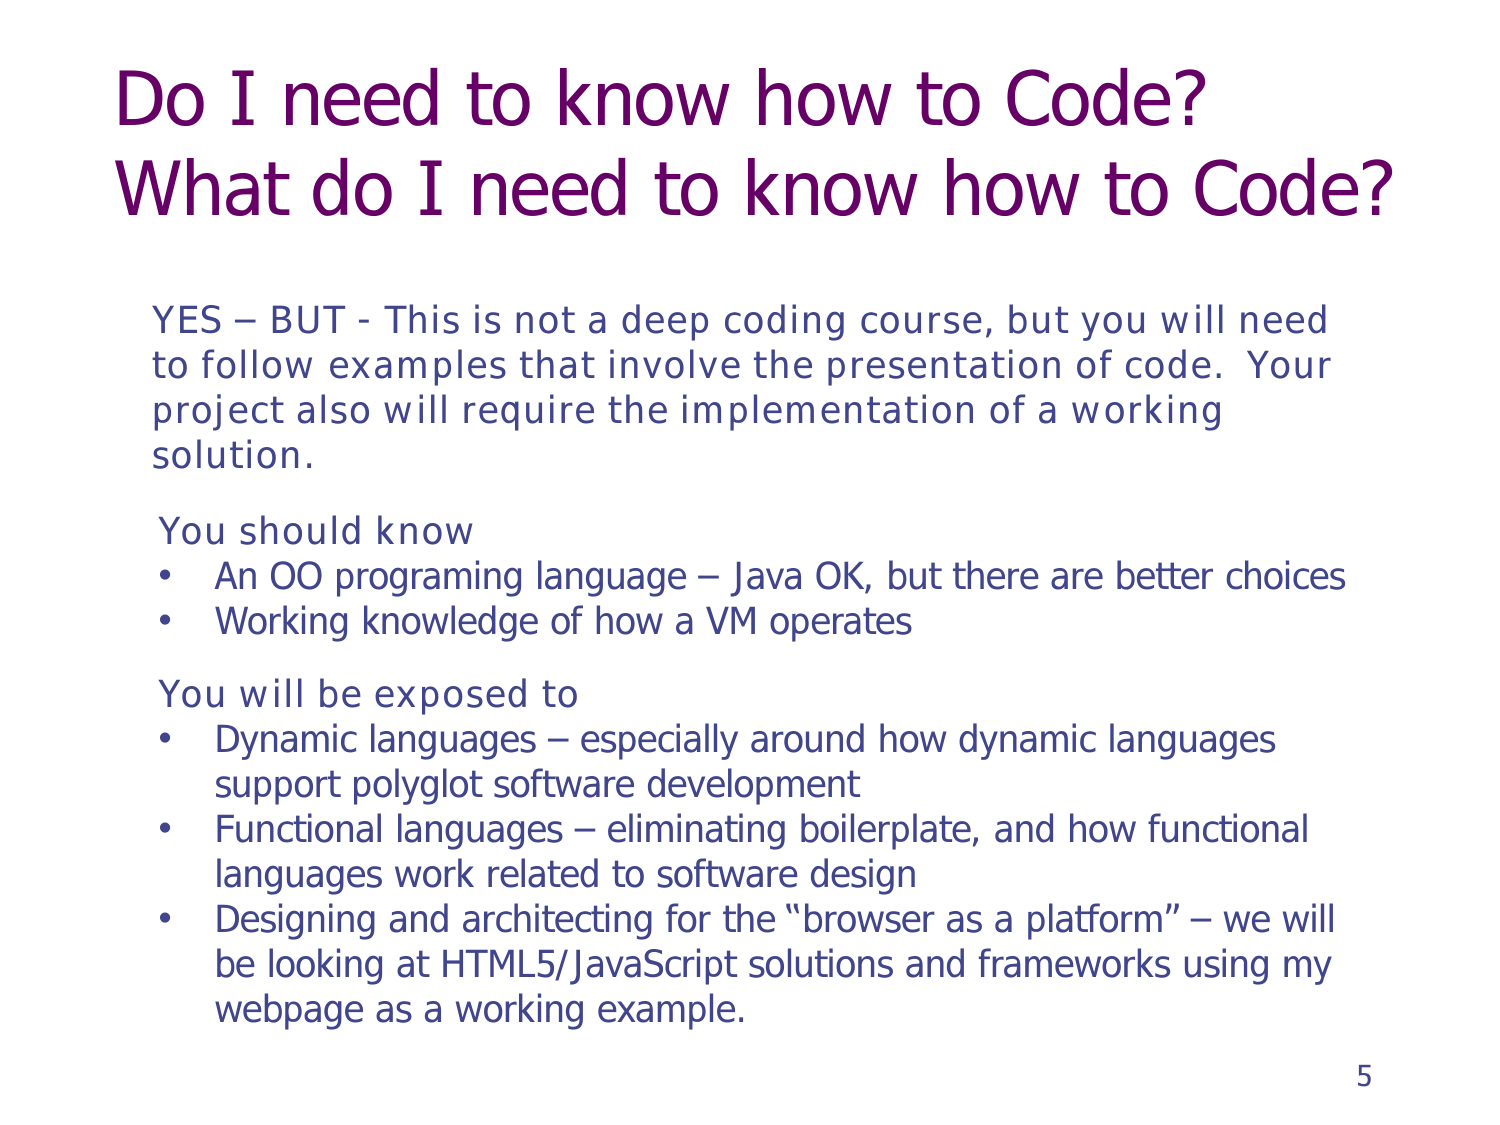

# Do I need to know how to Code? What do I need to know how to Code?
YES – BUT - This is not a deep coding course, but you will need to follow examples that involve the presentation of code.  Your project also will require the implementation of a working solution.
You should know
An OO programing language – Java OK, but there are better choices
Working knowledge of how a VM operates
You will be exposed to
Dynamic languages – especially around how dynamic languages support polyglot software development
Functional languages – eliminating boilerplate, and how functional languages work related to software design
Designing and architecting for the “browser as a platform” – we will be looking at HTML5/JavaScript solutions and frameworks using my webpage as a working example.
5